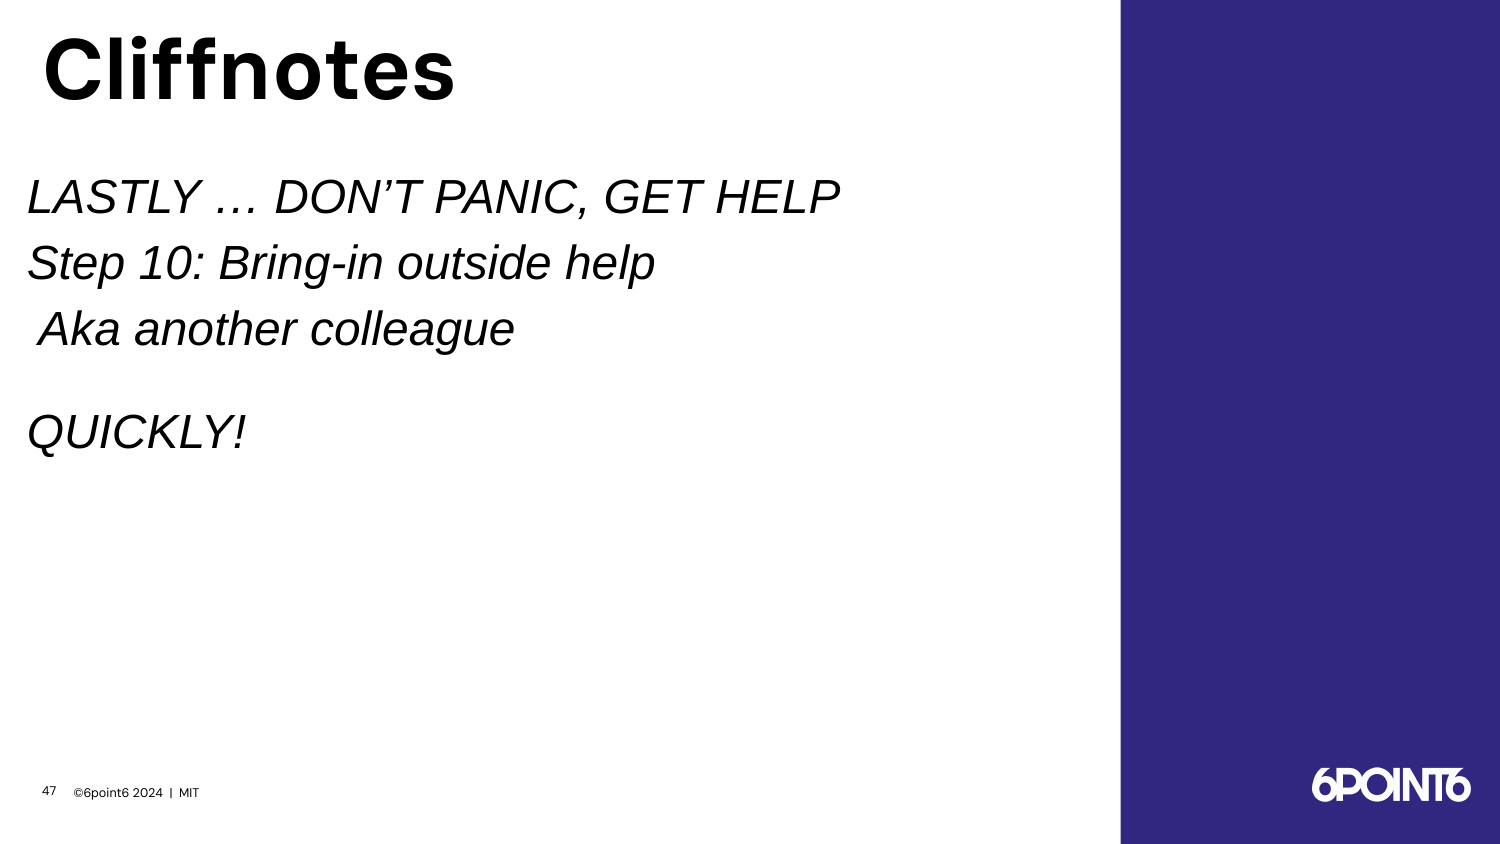

# Cliffnotes
LASTLY … DON’T PANIC, GET HELP
Step 10: Bring-in outside help
 Aka another colleague

QUICKLY!
47